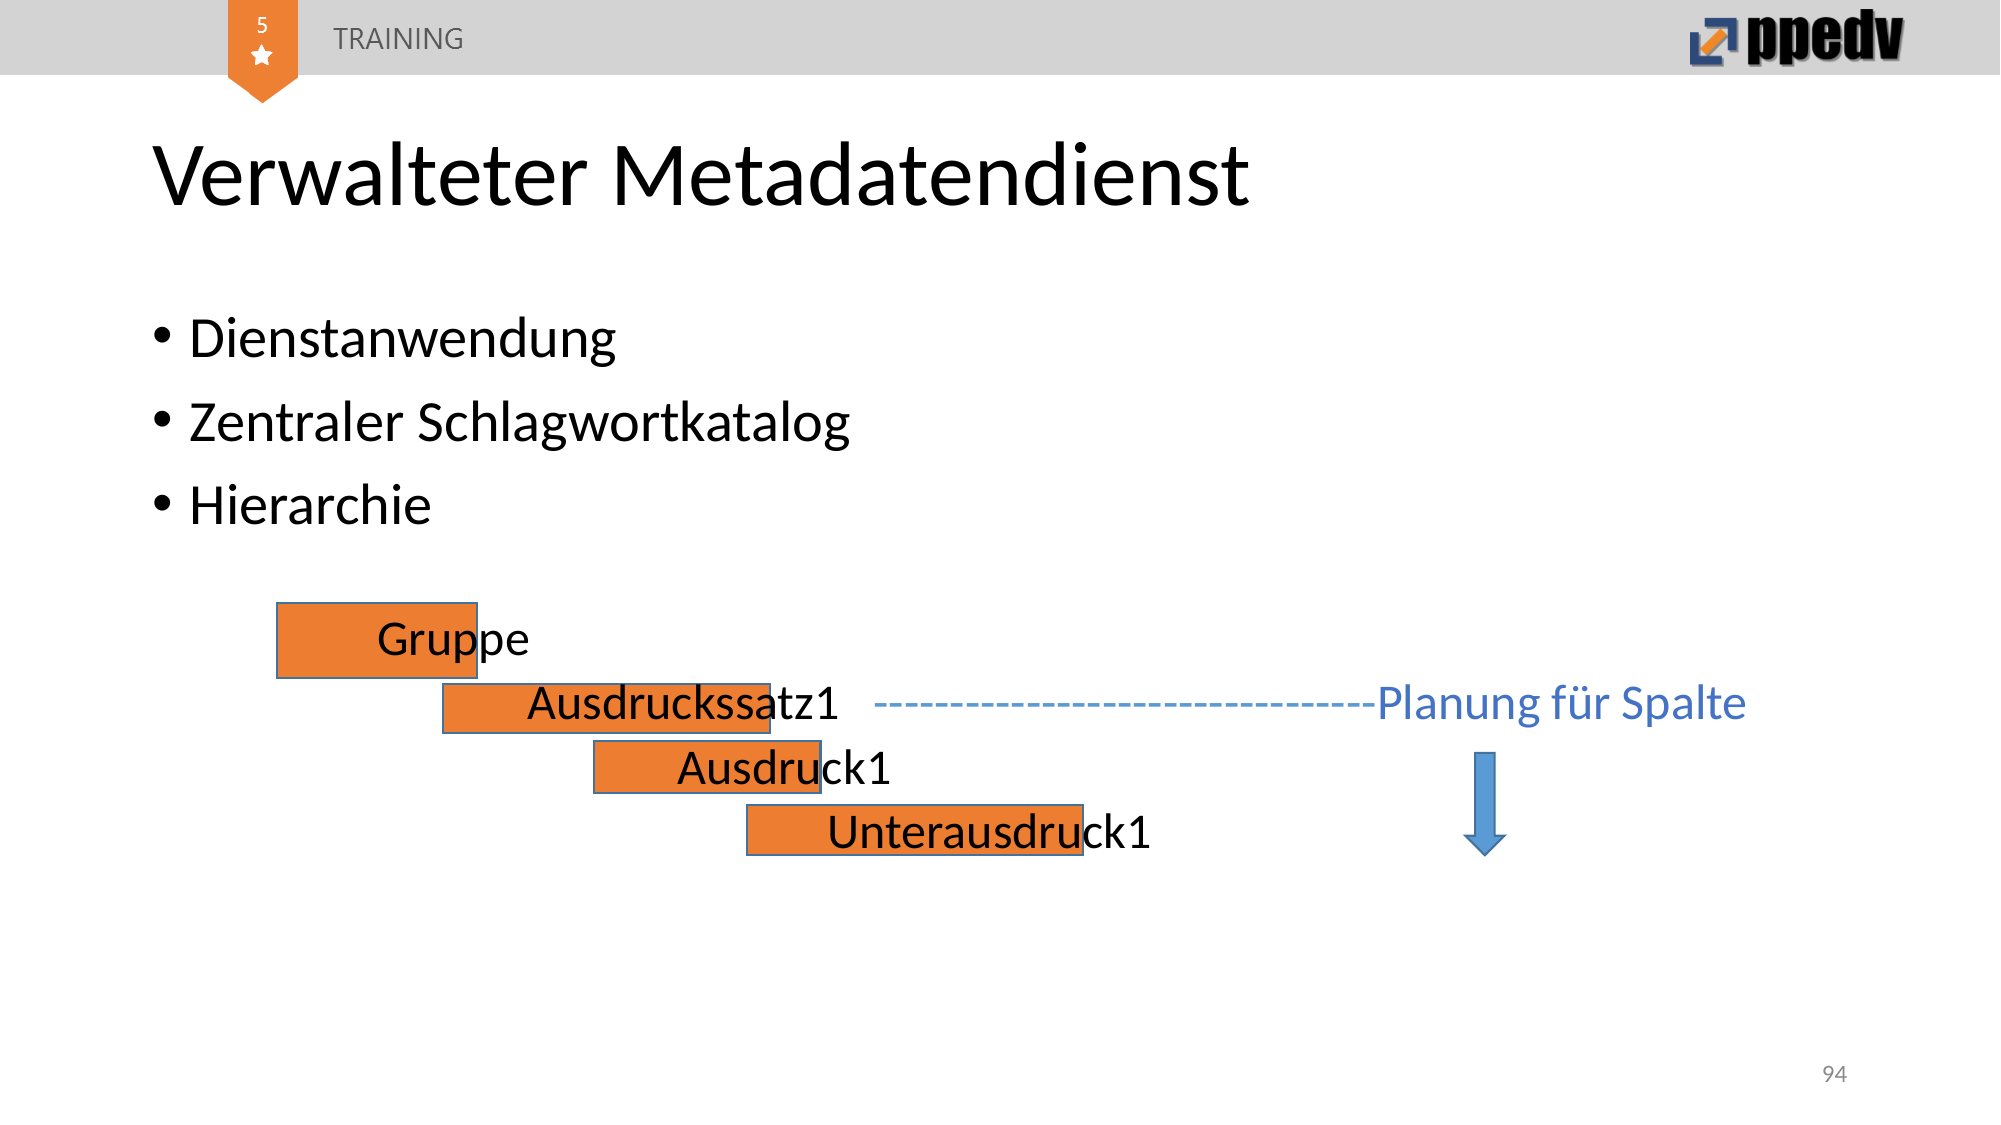

# Verwalteter Metadatendienst
Dienstanwendung
Zentraler Schlagwortkatalog
Hierarchie

	Gruppe
		Ausdruckssatz1   ---------------------------------Planung für Spalte
			Ausdruck1
				Unterausdruck1

94